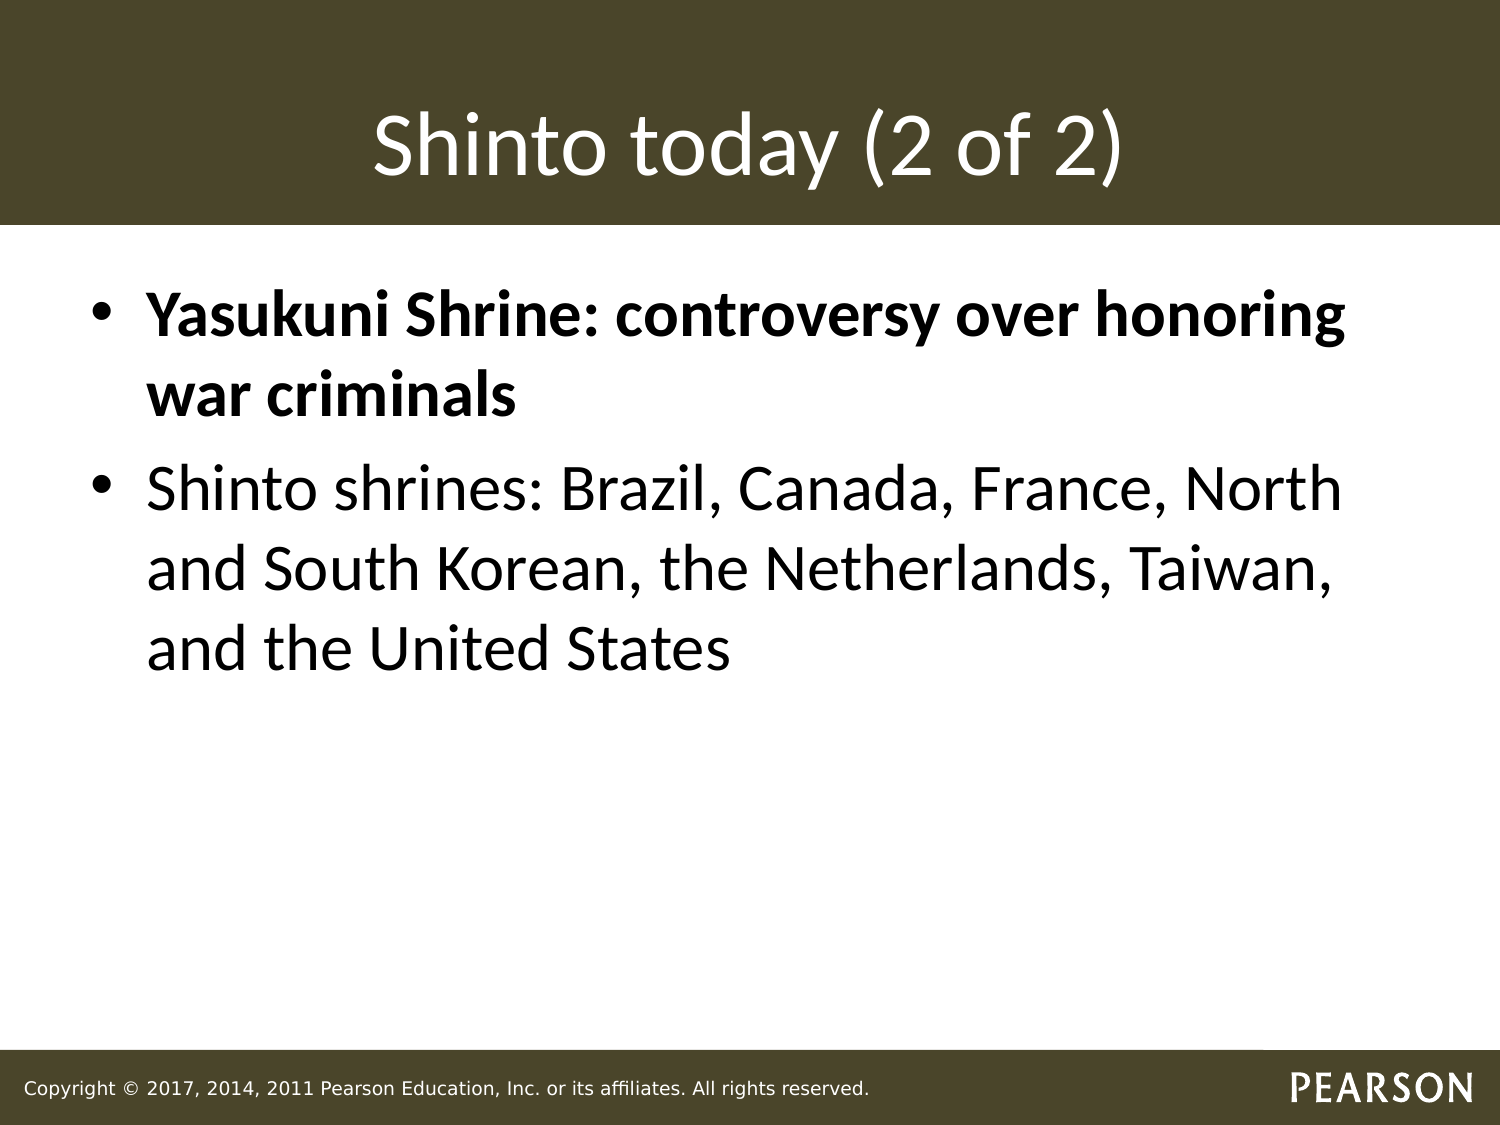

# Shinto today (2 of 2)
Yasukuni Shrine: controversy over honoring war criminals
Shinto shrines: Brazil, Canada, France, North and South Korean, the Netherlands, Taiwan, and the United States